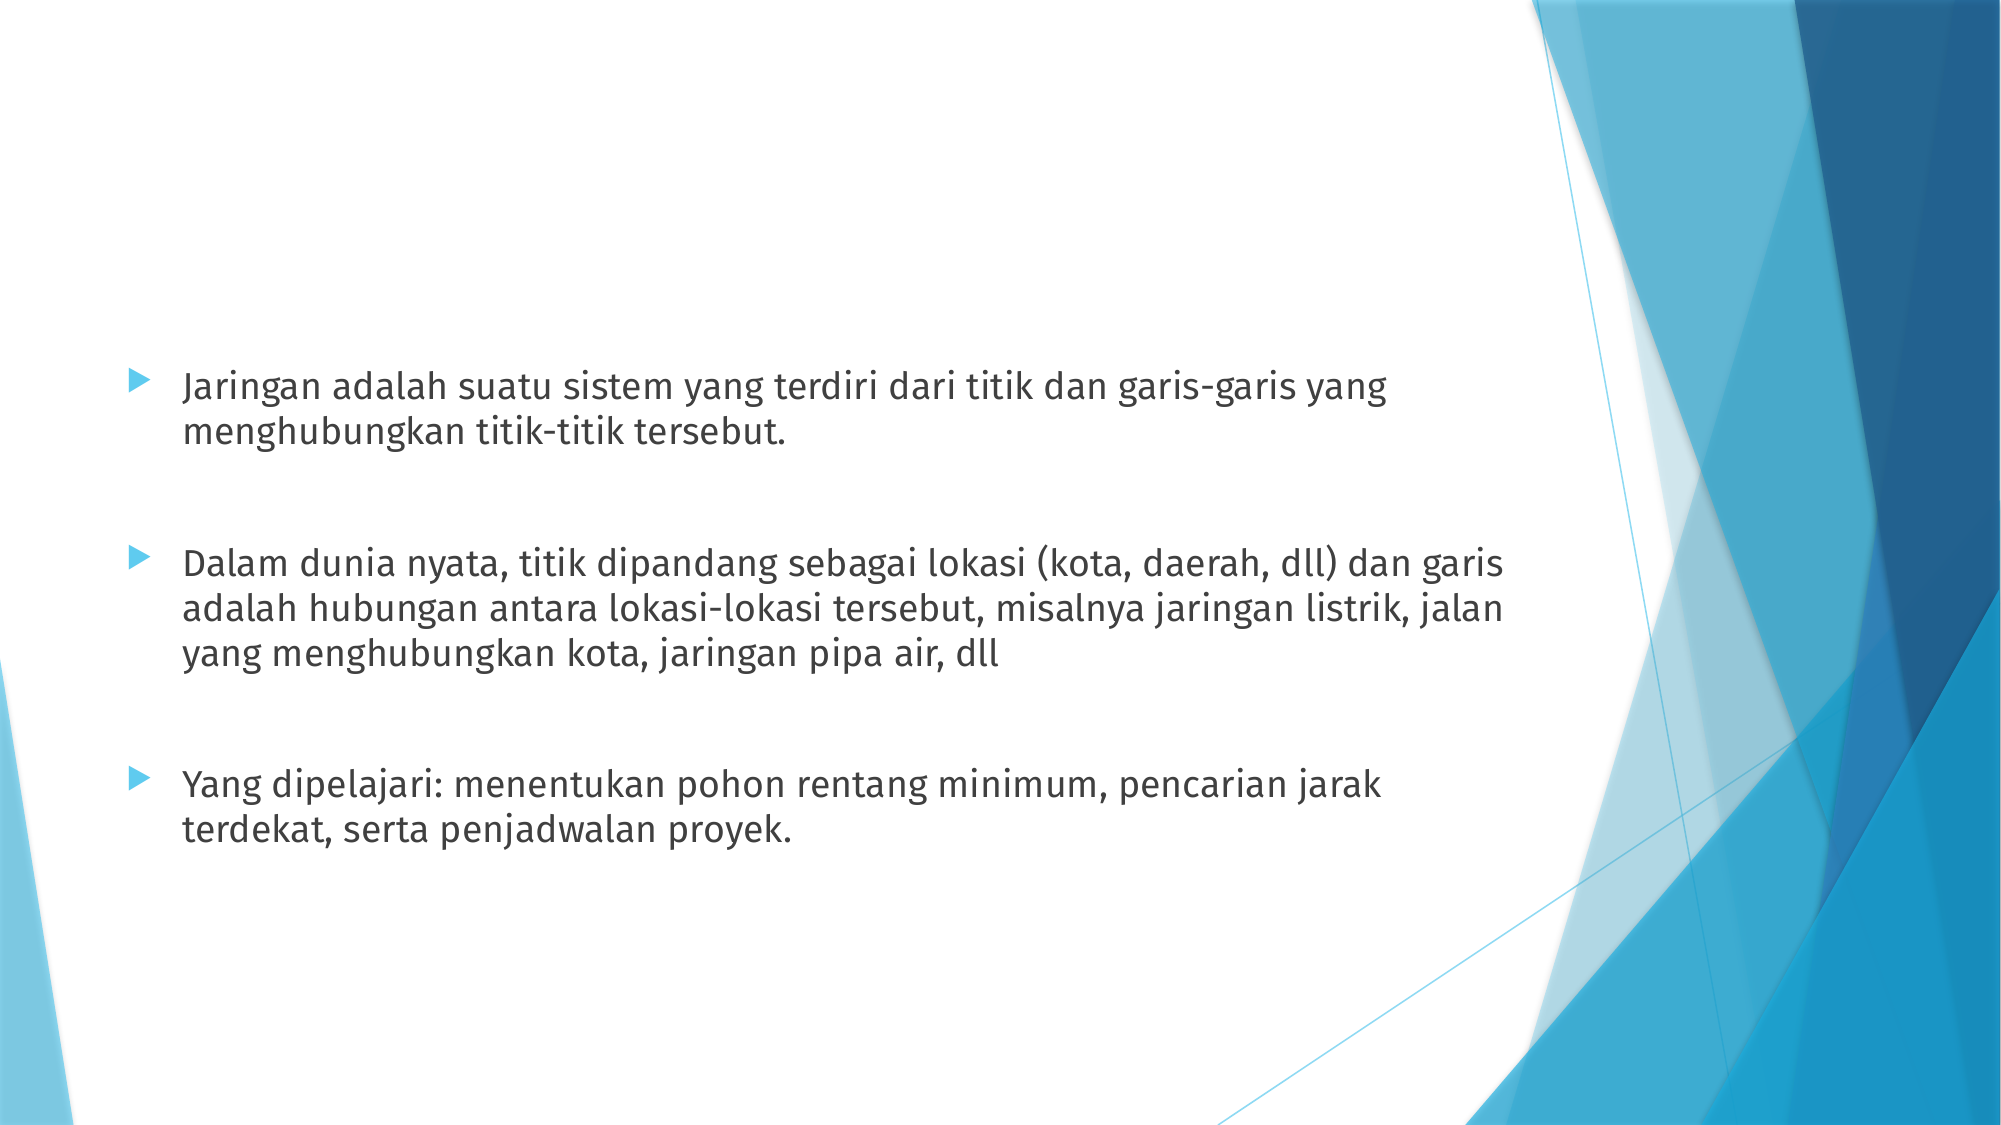

#
Jaringan adalah suatu sistem yang terdiri dari titik dan garis-garis yang menghubungkan titik-titik tersebut.

Dalam dunia nyata, titik dipandang sebagai lokasi (kota, daerah, dll) dan garis adalah hubungan antara lokasi-lokasi tersebut, misalnya jaringan listrik, jalan yang menghubungkan kota, jaringan pipa air, dll

Yang dipelajari: menentukan pohon rentang minimum, pencarian jarak terdekat, serta penjadwalan proyek.